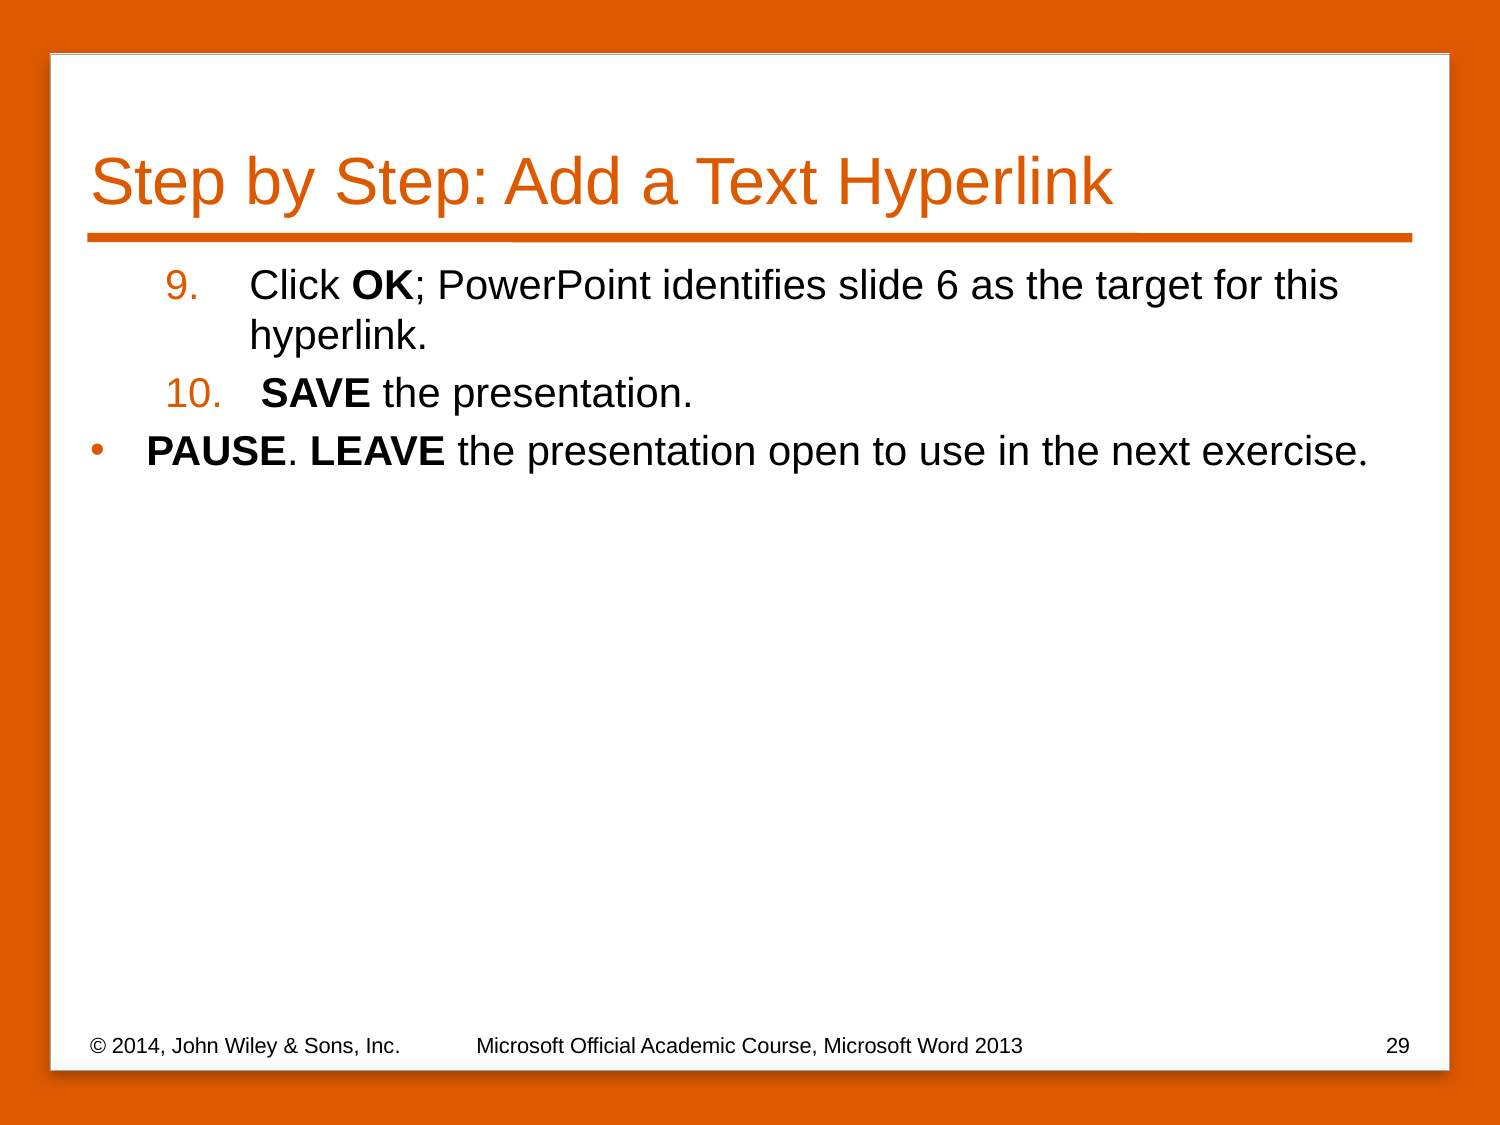

# Step by Step: Add a Text Hyperlink
Click OK; PowerPoint identifies slide 6 as the target for this hyperlink.
 SAVE the presentation.
PAUSE. LEAVE the presentation open to use in the next exercise.

© 2014, John Wiley & Sons, Inc.
Microsoft Official Academic Course, Microsoft Word 2013
29